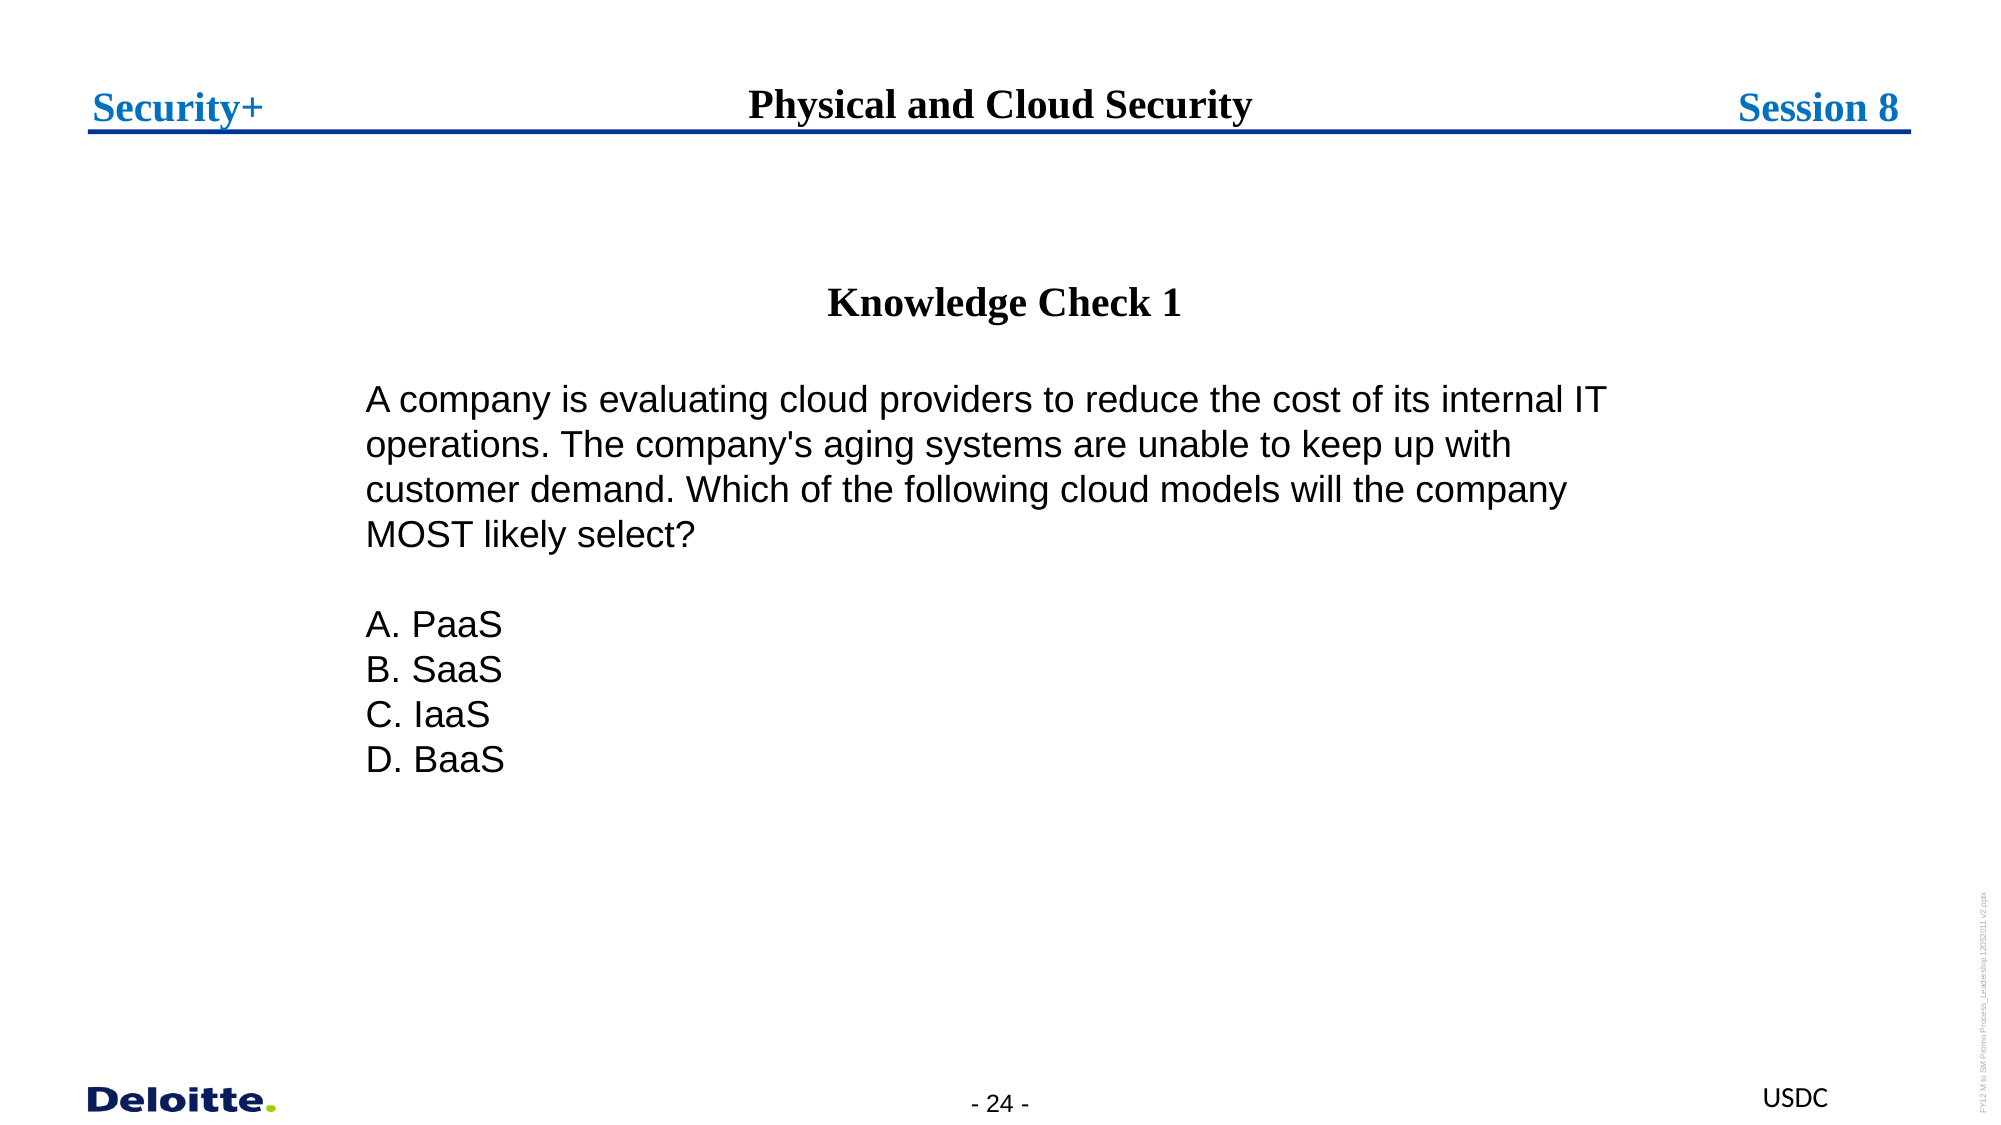

Physical and Cloud Security
Security+
Session 8
Knowledge Check 1

A company is evaluating cloud providers to reduce the cost of its internal IT operations. The company's aging systems are unable to keep up with customer demand. Which of the following cloud models will the company
MOST likely select?

A. PaaS
B. SaaS
C. IaaS
D. BaaS